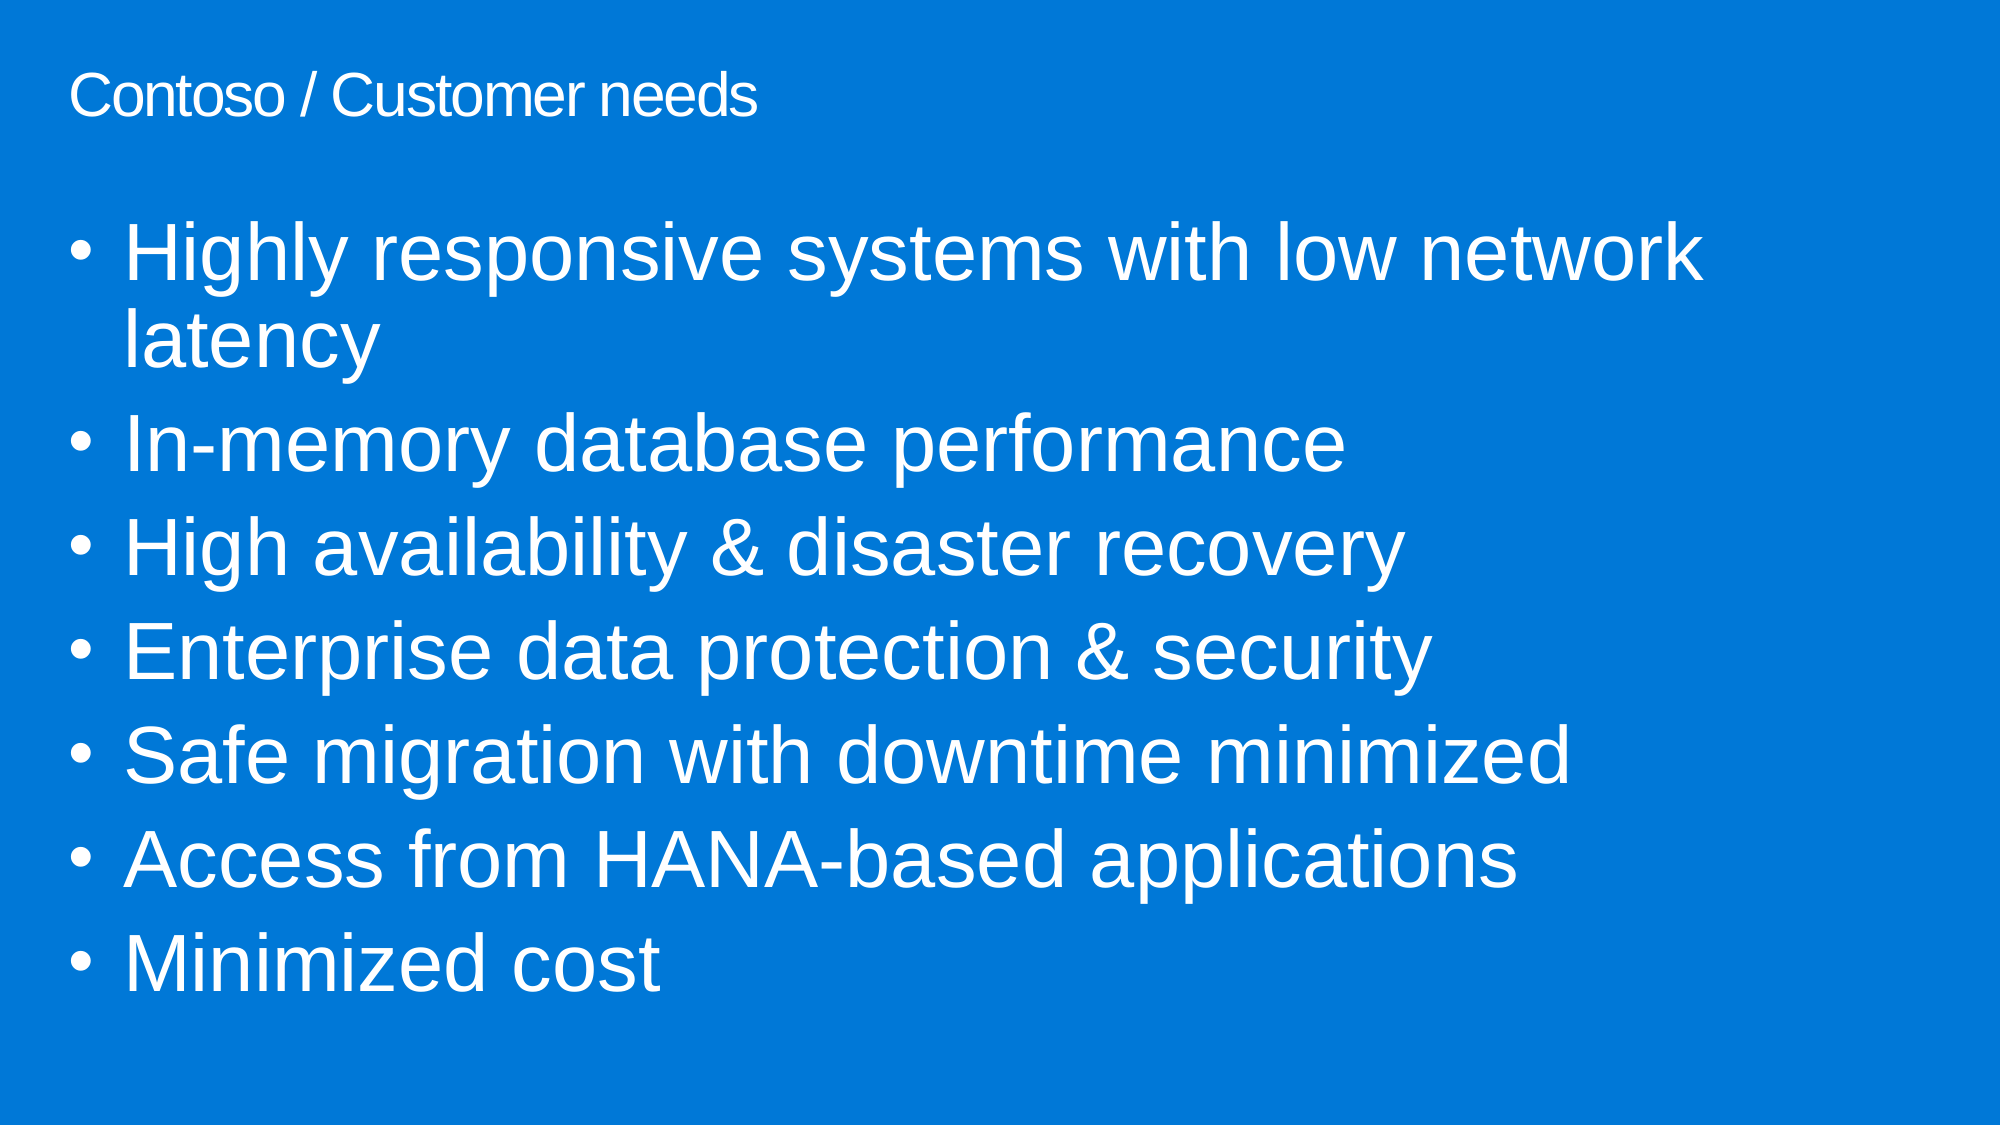

# Contoso / Customer needs
Highly responsive systems with low network latency
In-memory database performance
High availability & disaster recovery
Enterprise data protection & security
Safe migration with downtime minimized
Access from HANA-based applications
Minimized cost